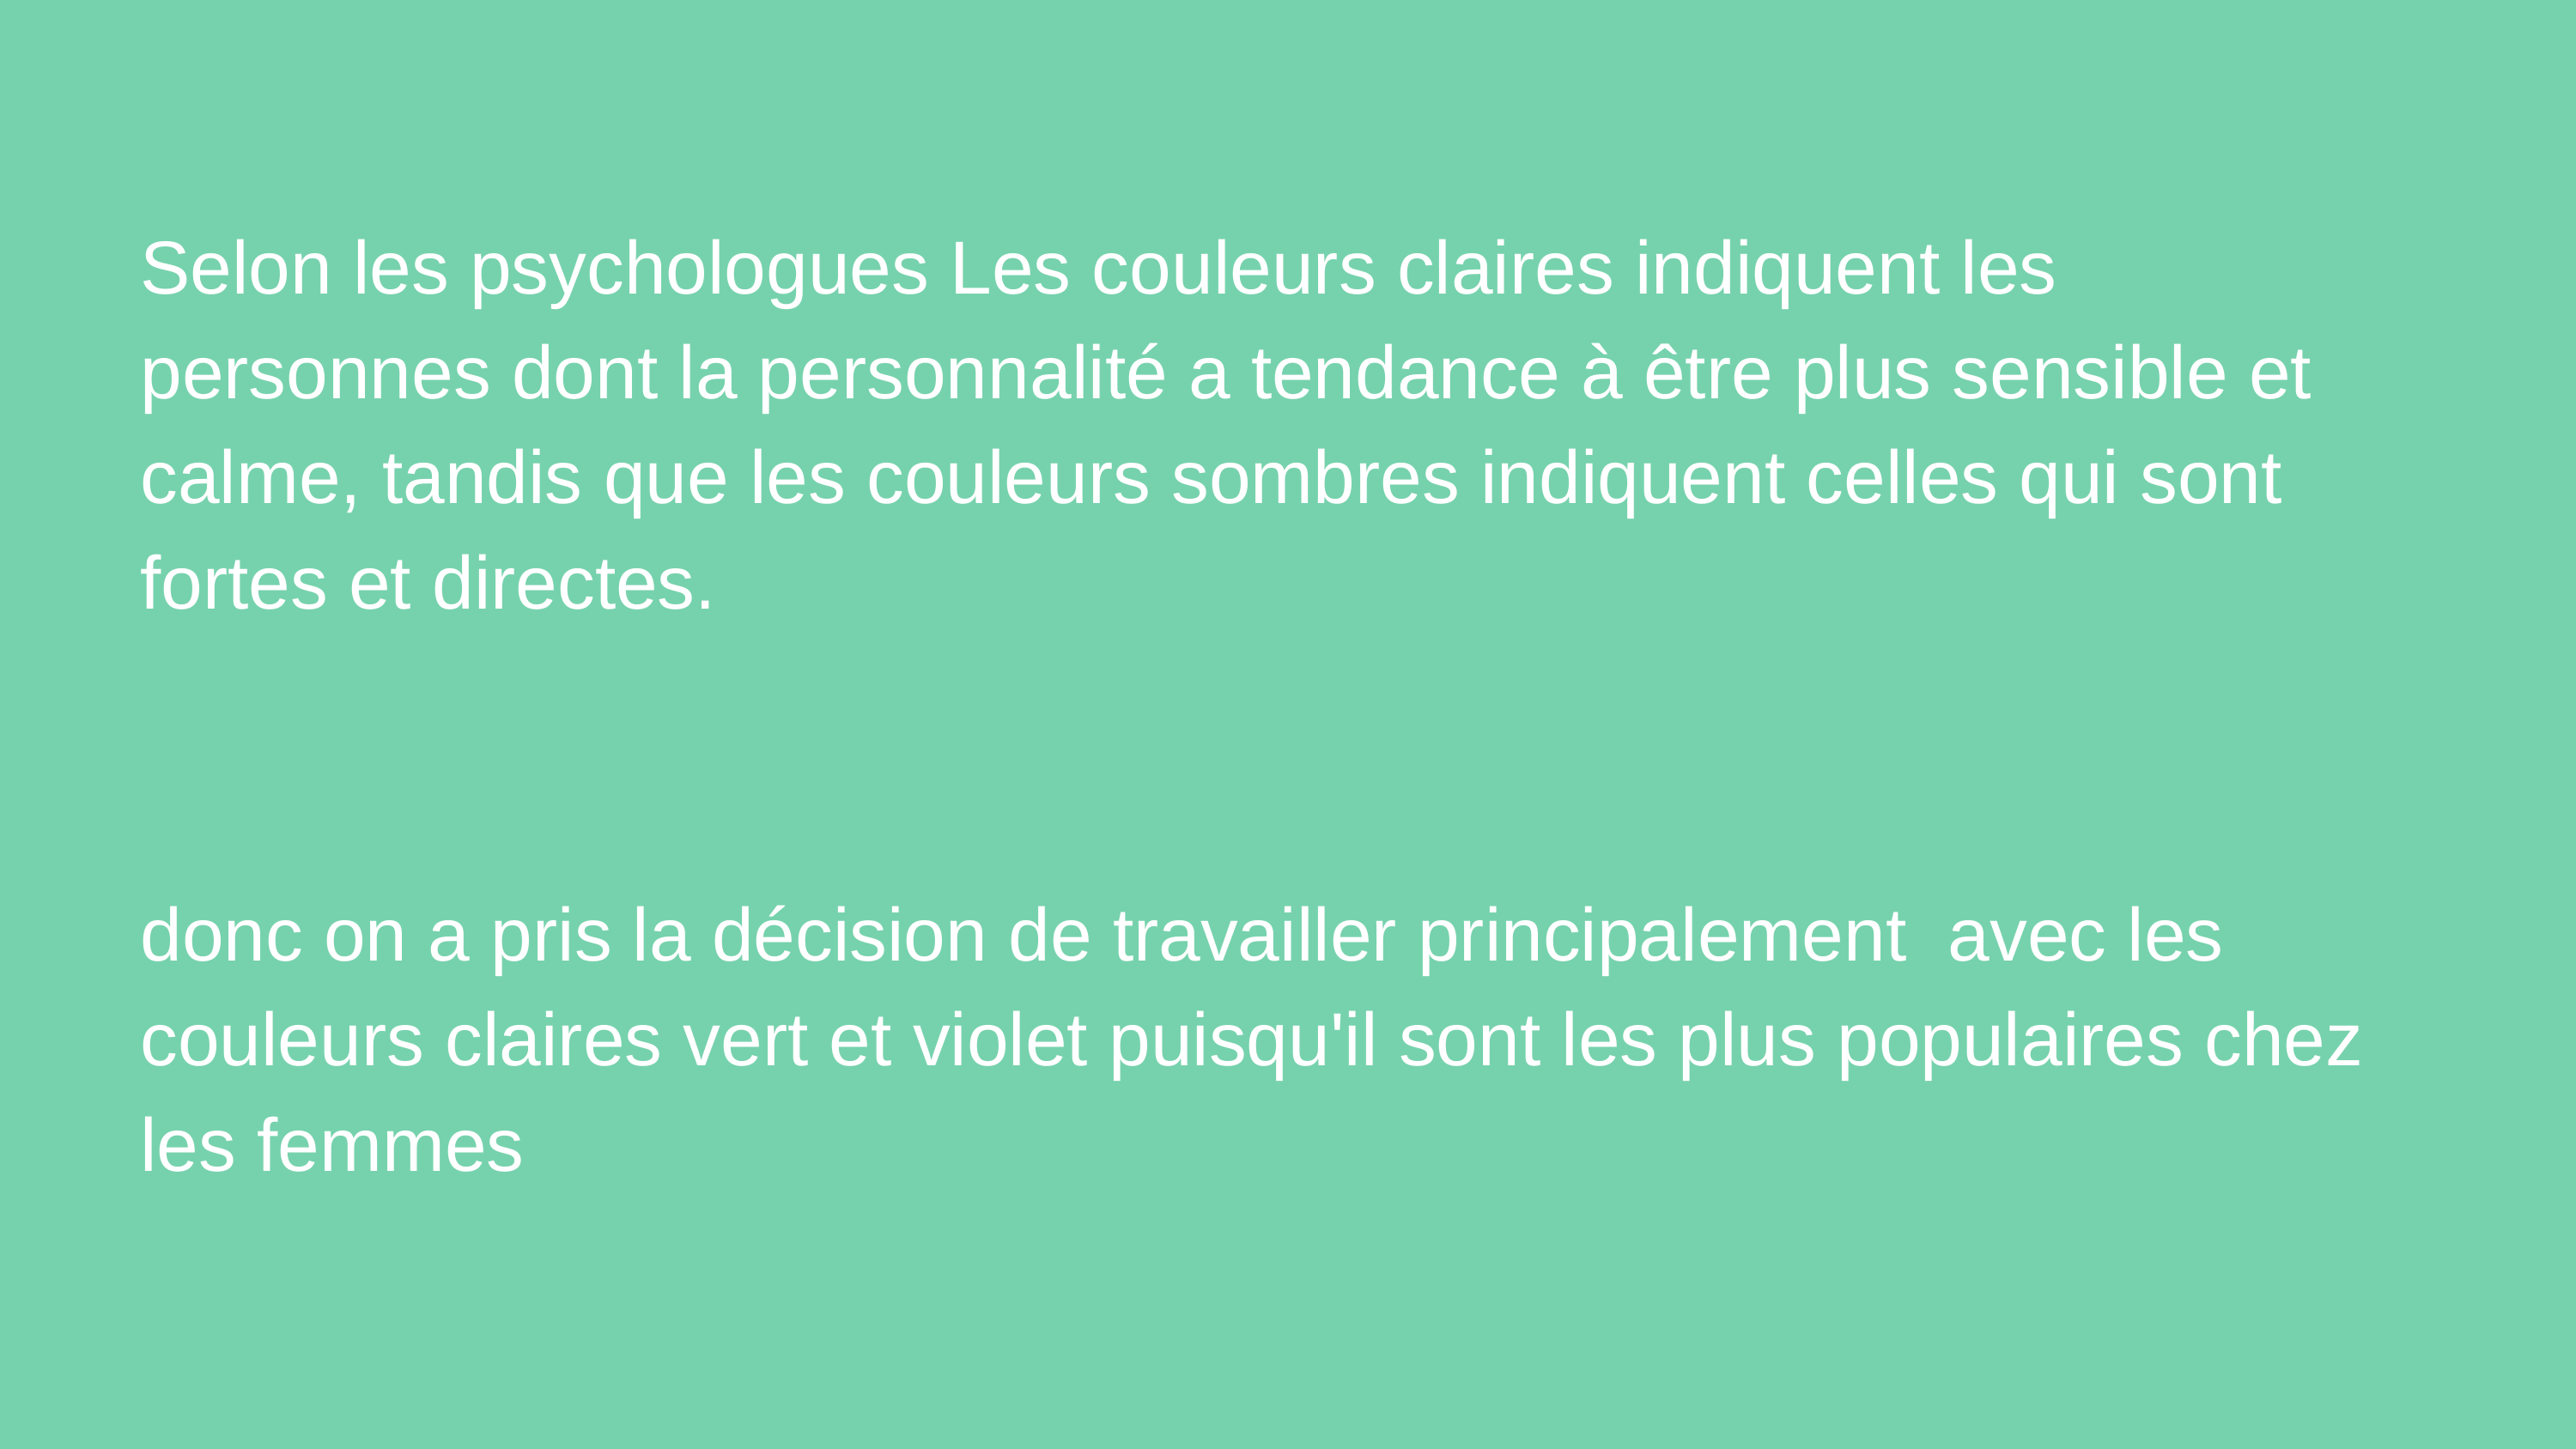

Selon les psychologues Les couleurs claires indiquent les personnes dont la personnalité a tendance à être plus sensible et calme, tandis que les couleurs sombres indiquent celles qui sont fortes et directes.

donc on a pris la décision de travailler principalement  avec les couleurs claires vert et violet puisqu'il sont les plus populaires chez les femmes